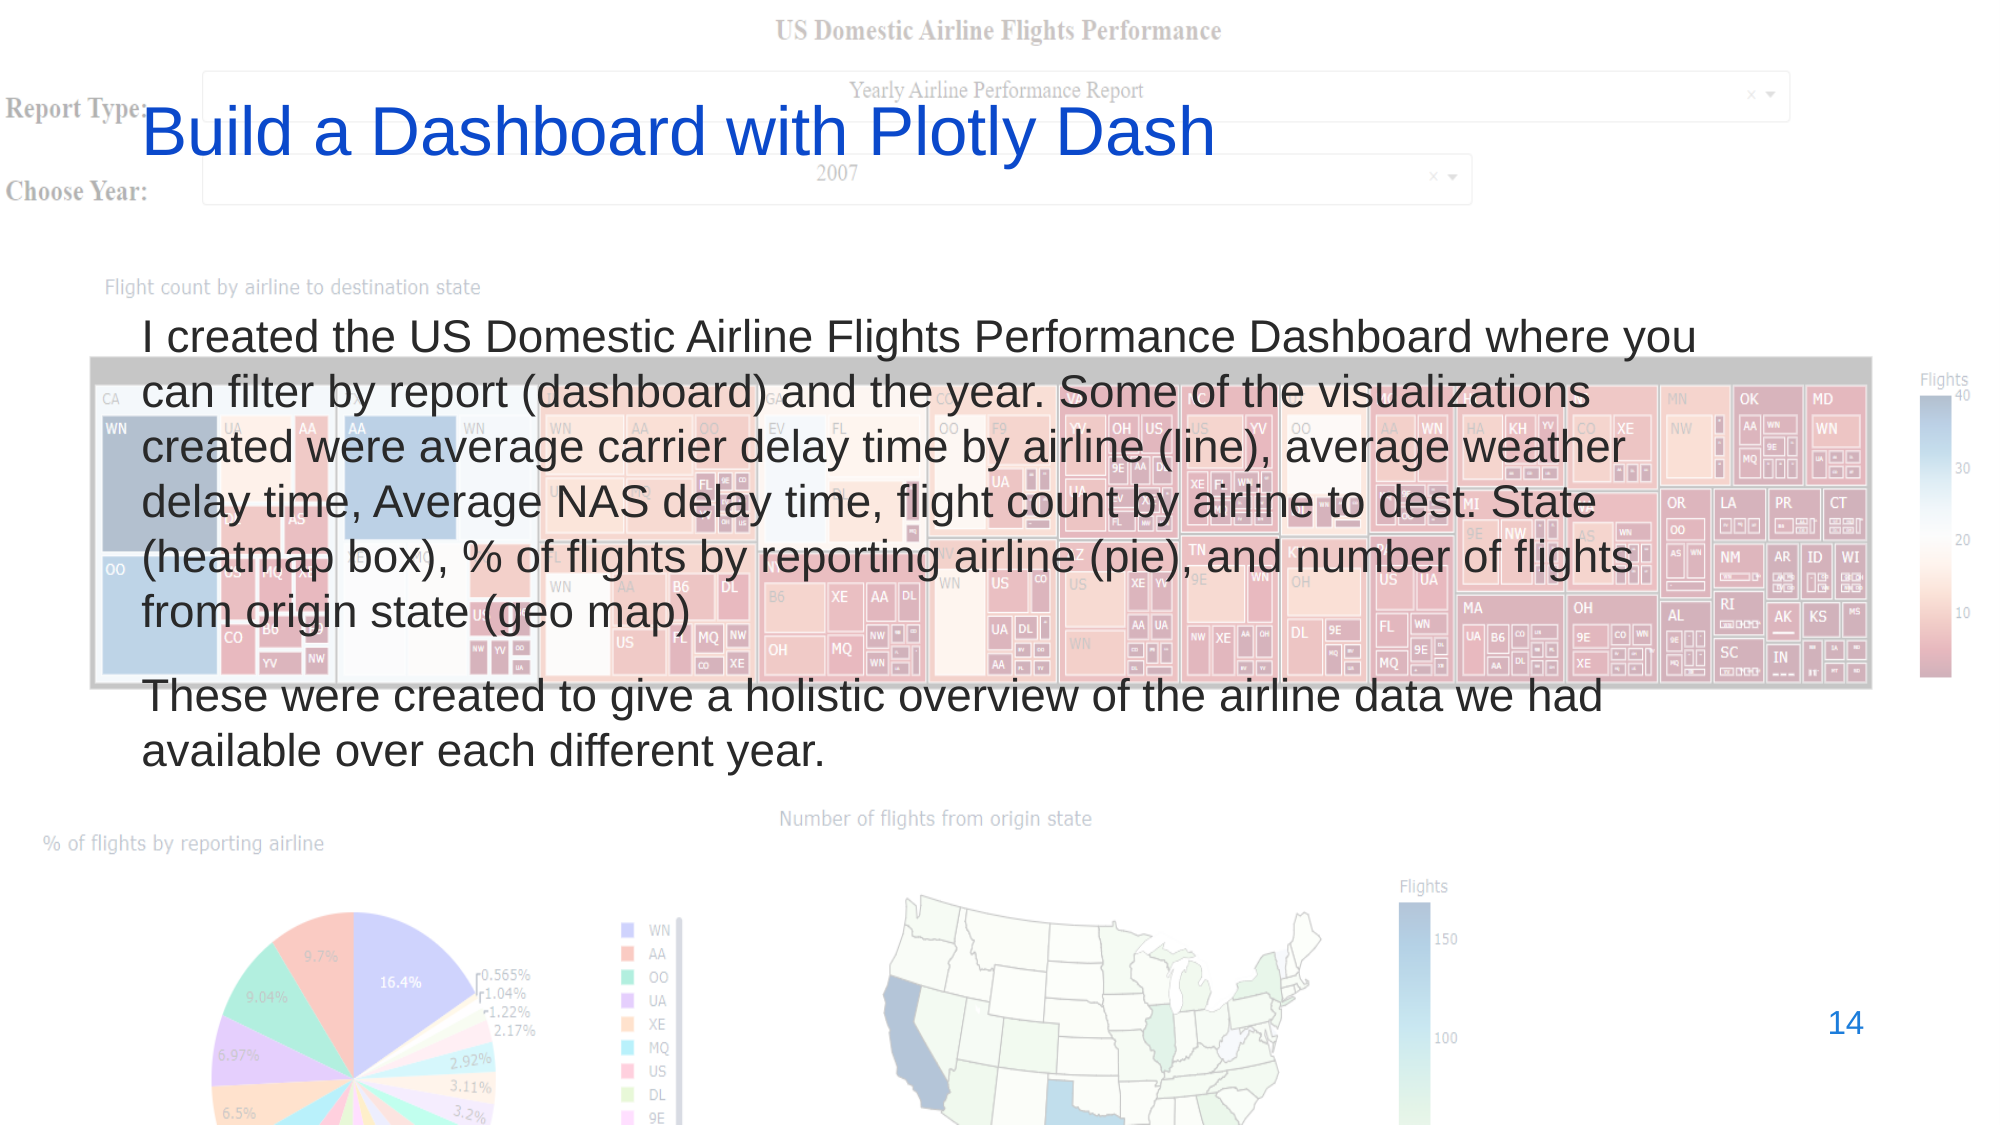

Build a Dashboard with Plotly Dash
I created the US Domestic Airline Flights Performance Dashboard where you can filter by report (dashboard) and the year. Some of the visualizations created were average carrier delay time by airline (line), average weather delay time, Average NAS delay time, flight count by airline to dest. State (heatmap box), % of flights by reporting airline (pie), and number of flights from origin state (geo map)
These were created to give a holistic overview of the airline data we had available over each different year.

14